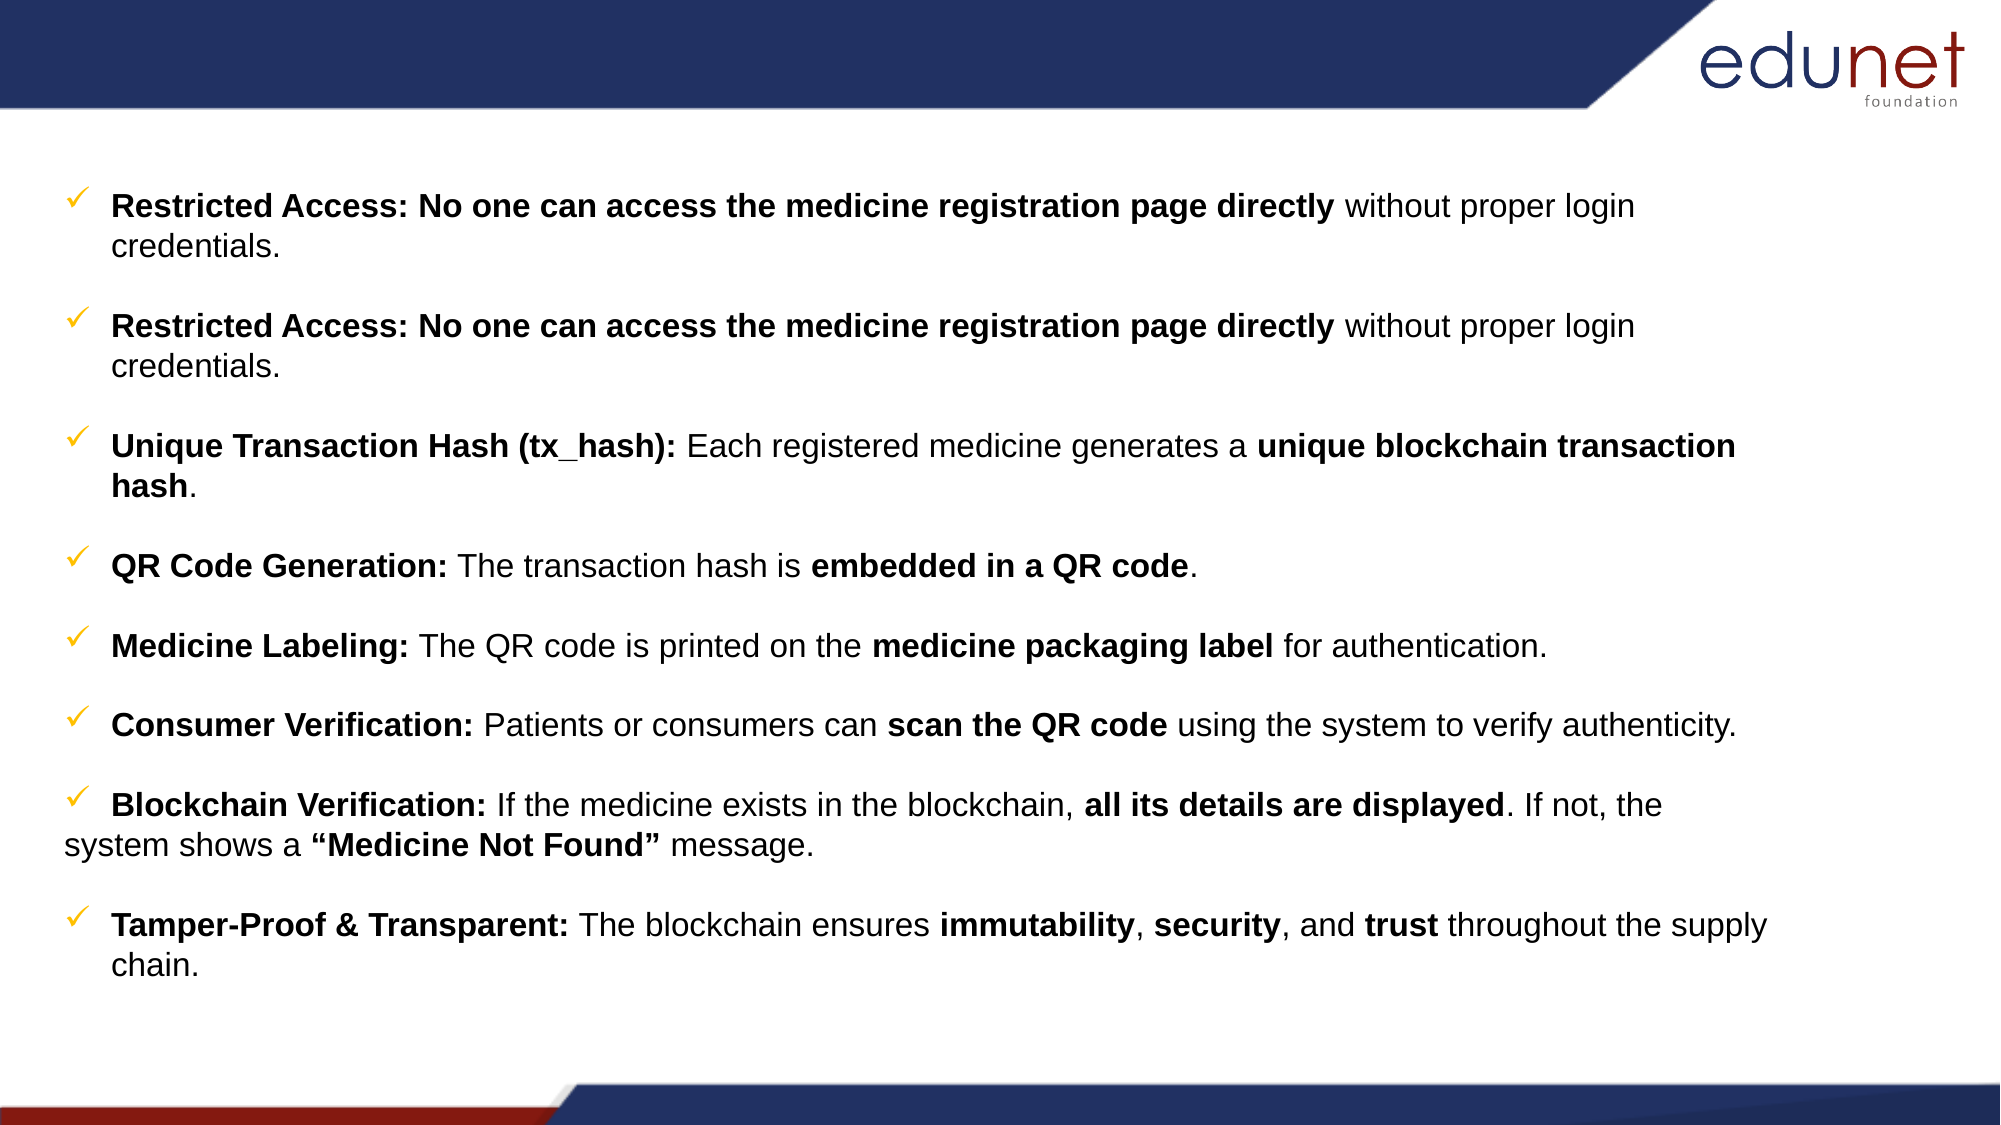

Restricted Access: No one can access the medicine registration page directly without proper login credentials.

Restricted Access: No one can access the medicine registration page directly without proper login credentials.

Unique Transaction Hash (tx_hash): Each registered medicine generates a unique blockchain transaction hash.

QR Code Generation: The transaction hash is embedded in a QR code.

Medicine Labeling: The QR code is printed on the medicine packaging label for authentication.

Consumer Verification: Patients or consumers can scan the QR code using the system to verify authenticity.

Blockchain Verification: If the medicine exists in the blockchain, all its details are displayed. If not, the
system shows a “Medicine Not Found” message.

Tamper-Proof & Transparent: The blockchain ensures immutability, security, and trust throughout the supply chain.